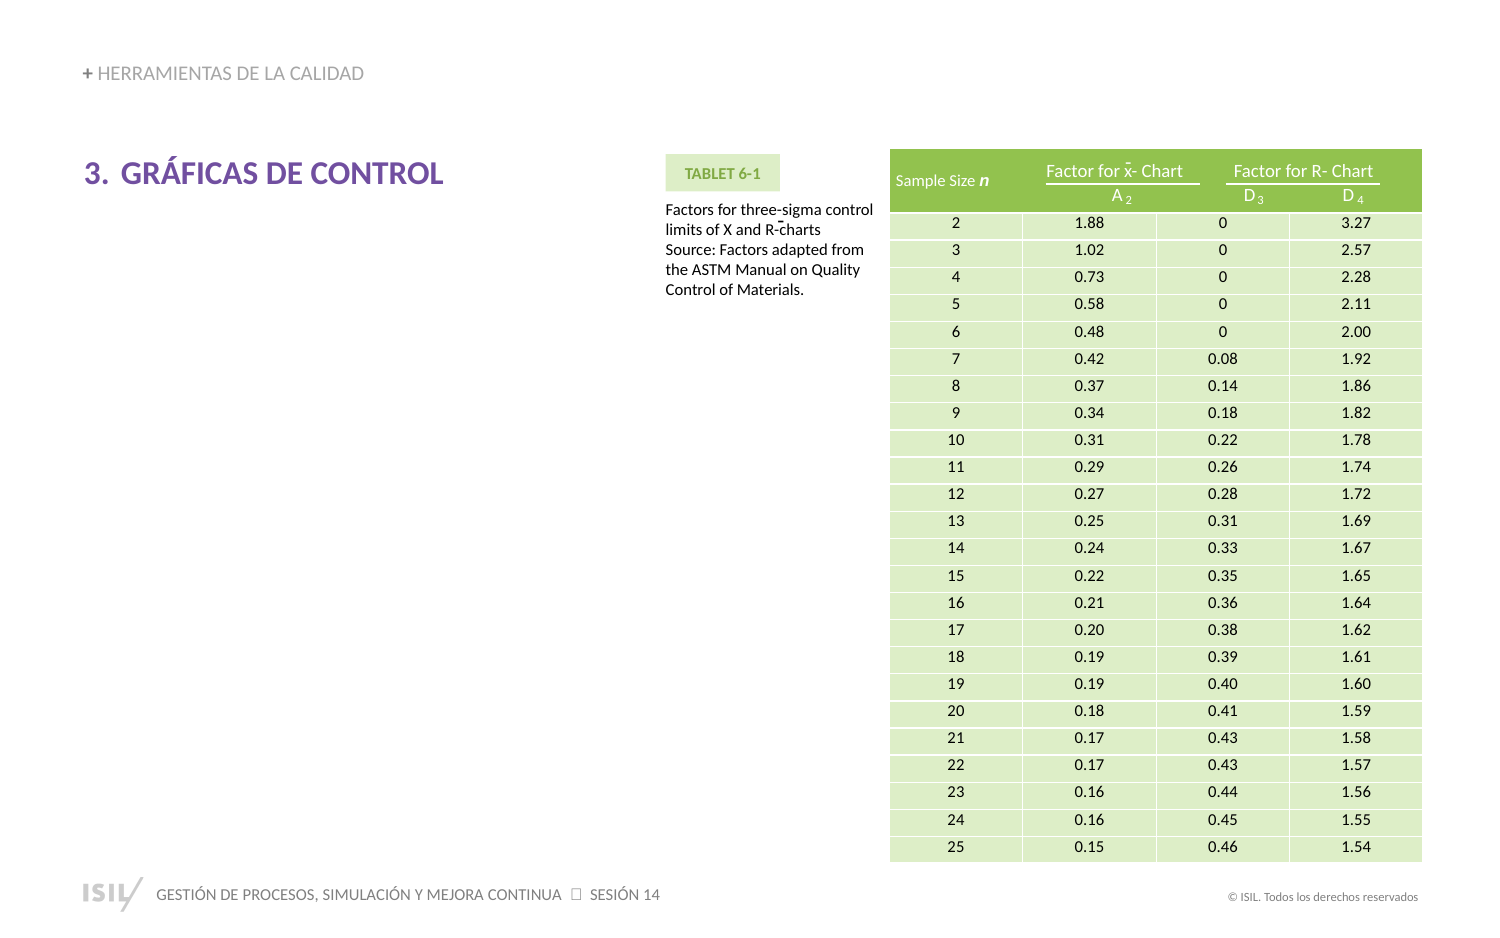

+ HERRAMIENTAS DE LA CALIDAD
-
| Sample Size n |  |  |  |
| --- | --- | --- | --- |
| 2 | 1.88 | 0 | 3.27 |
| 3 | 1.02 | 0 | 2.57 |
| 4 | 0.73 | 0 | 2.28 |
| 5 | 0.58 | 0 | 2.11 |
| 6 | 0.48 | 0 | 2.00 |
| 7 | 0.42 | 0.08 | 1.92 |
| 8 | 0.37 | 0.14 | 1.86 |
| 9 | 0.34 | 0.18 | 1.82 |
| 10 | 0.31 | 0.22 | 1.78 |
| 11 | 0.29 | 0.26 | 1.74 |
| 12 | 0.27 | 0.28 | 1.72 |
| 13 | 0.25 | 0.31 | 1.69 |
| 14 | 0.24 | 0.33 | 1.67 |
| 15 | 0.22 | 0.35 | 1.65 |
| 16 | 0.21 | 0.36 | 1.64 |
| 17 | 0.20 | 0.38 | 1.62 |
| 18 | 0.19 | 0.39 | 1.61 |
| 19 | 0.19 | 0.40 | 1.60 |
| 20 | 0.18 | 0.41 | 1.59 |
| 21 | 0.17 | 0.43 | 1.58 |
| 22 | 0.17 | 0.43 | 1.57 |
| 23 | 0.16 | 0.44 | 1.56 |
| 24 | 0.16 | 0.45 | 1.55 |
| 25 | 0.15 | 0.46 | 1.54 |
Factor for x- Chart
Factor for R- Chart
GRÁFICAS DE CONTROL
TABLET 6-1
-
Factors for three-sigma control limits of X and R-charts
Source: Factors adapted from the ASTM Manual on Quality Control of Materials.
A
D
D
2
3
4